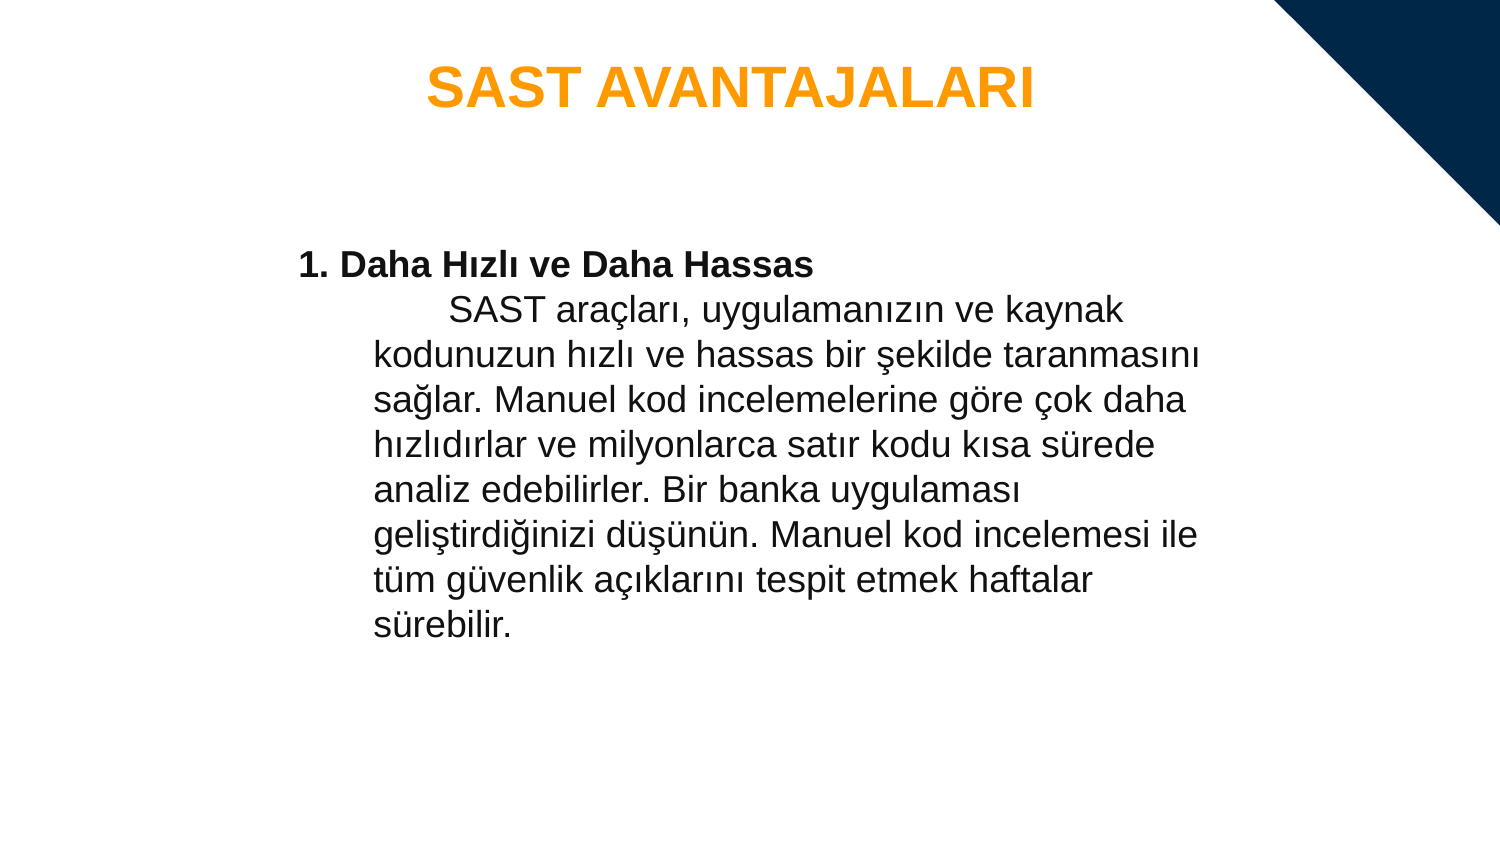

2.SAST AVANTAJALARI:
1. Daha Hızlı ve Daha Hassas
SAST araçları, uygulamanızın ve kaynak kodunuzun hızlı ve hassas bir şekilde taranmasını sağlar. Manuel kod incelemelerine göre çok daha hızlıdırlar ve milyonlarca satır kodu kısa sürede analiz edebilirler. Bir banka uygulaması geliştirdiğinizi düşünün. Manuel kod incelemesi ile tüm güvenlik açıklarını tespit etmek haftalar sürebilir.